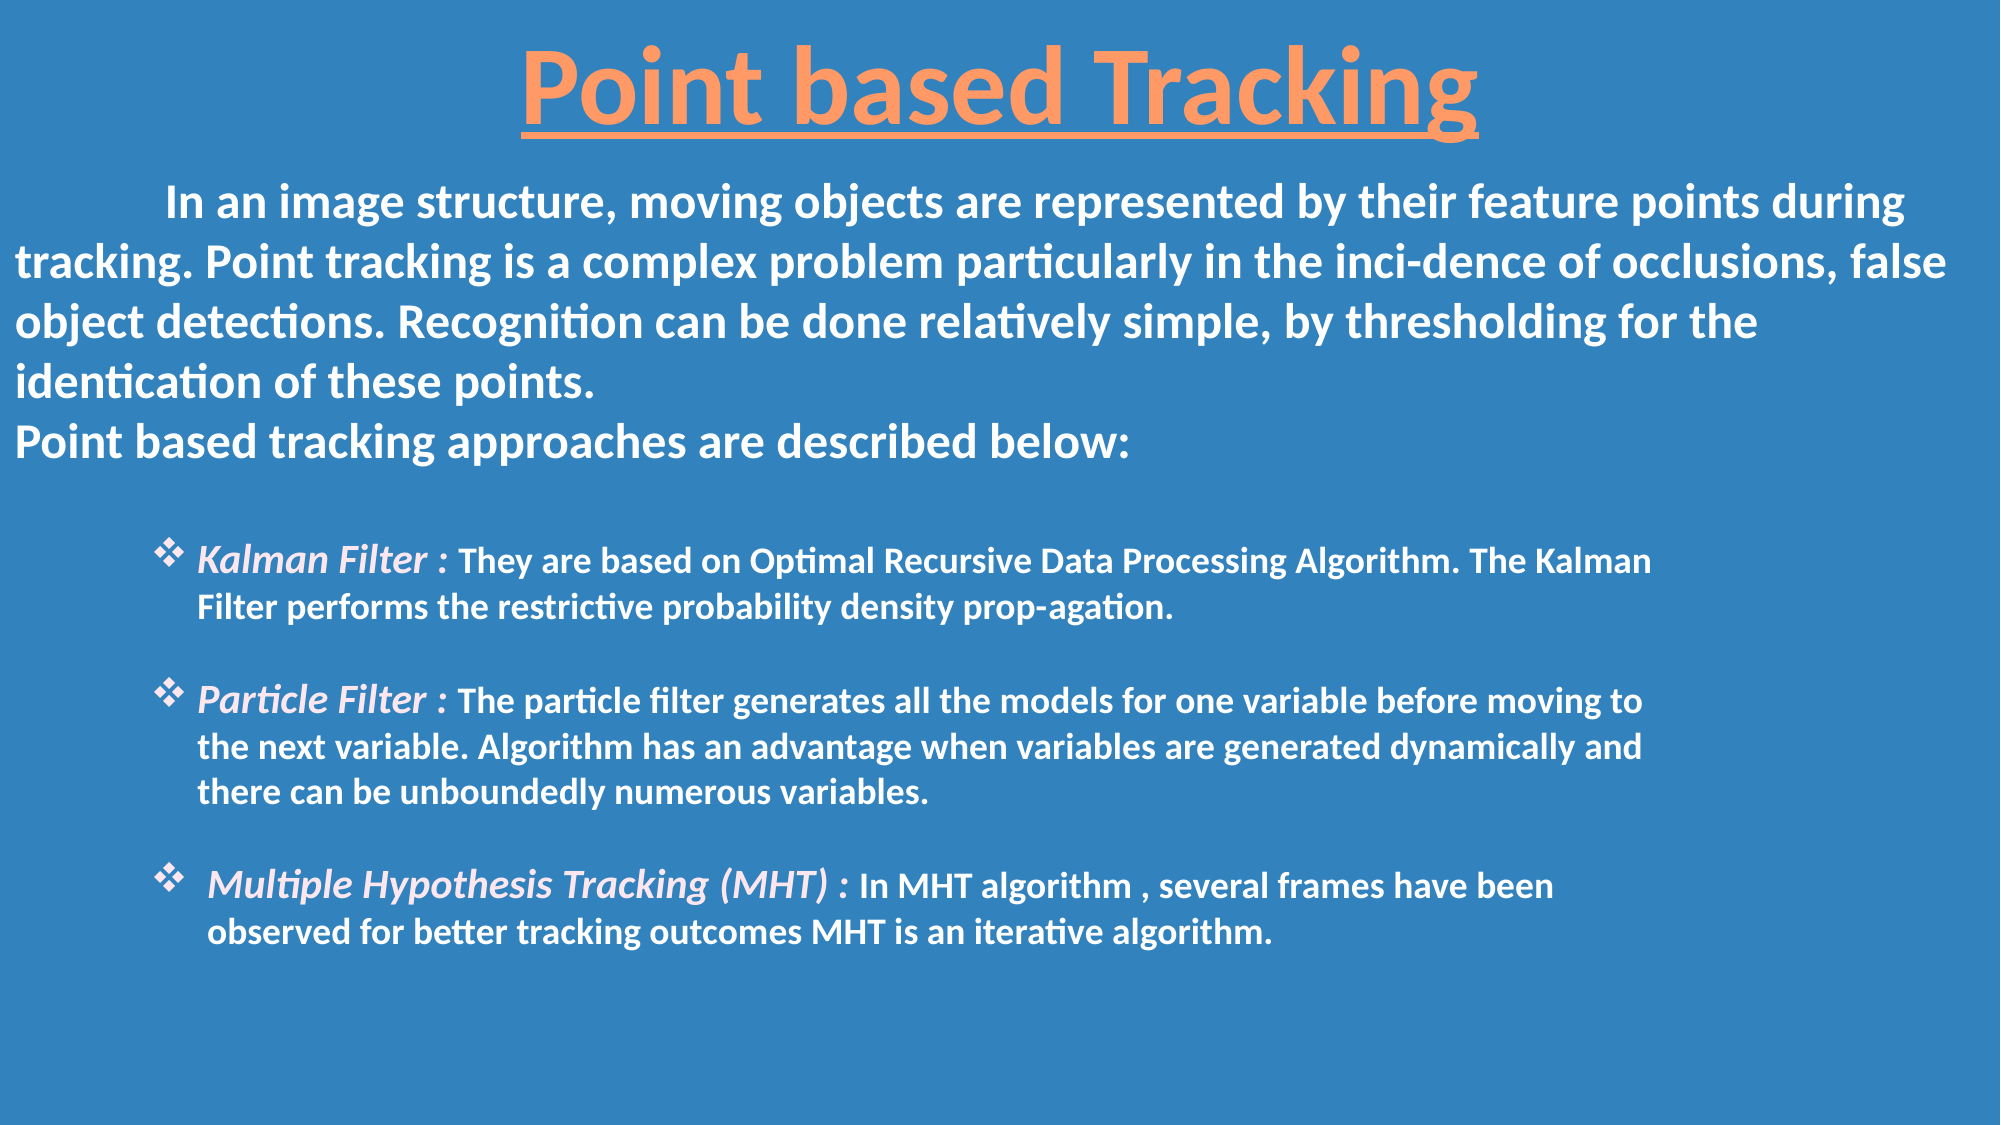

Point based Tracking
	In an image structure, moving objects are represented by their feature points during tracking. Point tracking is a complex problem particularly in the inci-dence of occlusions, false object detections. Recognition can be done relatively simple, by thresholding for the identication of these points.
Point based tracking approaches are described below:
Kalman Filter : They are based on Optimal Recursive Data Processing Algorithm. The Kalman Filter performs the restrictive probability density prop-agation.

Particle Filter : The particle filter generates all the models for one variable before moving to the next variable. Algorithm has an advantage when variables are generated dynamically and there can be unboundedly numerous variables.

Multiple Hypothesis Tracking (MHT) : In MHT algorithm , several frames have been observed for better tracking outcomes MHT is an iterative algorithm.